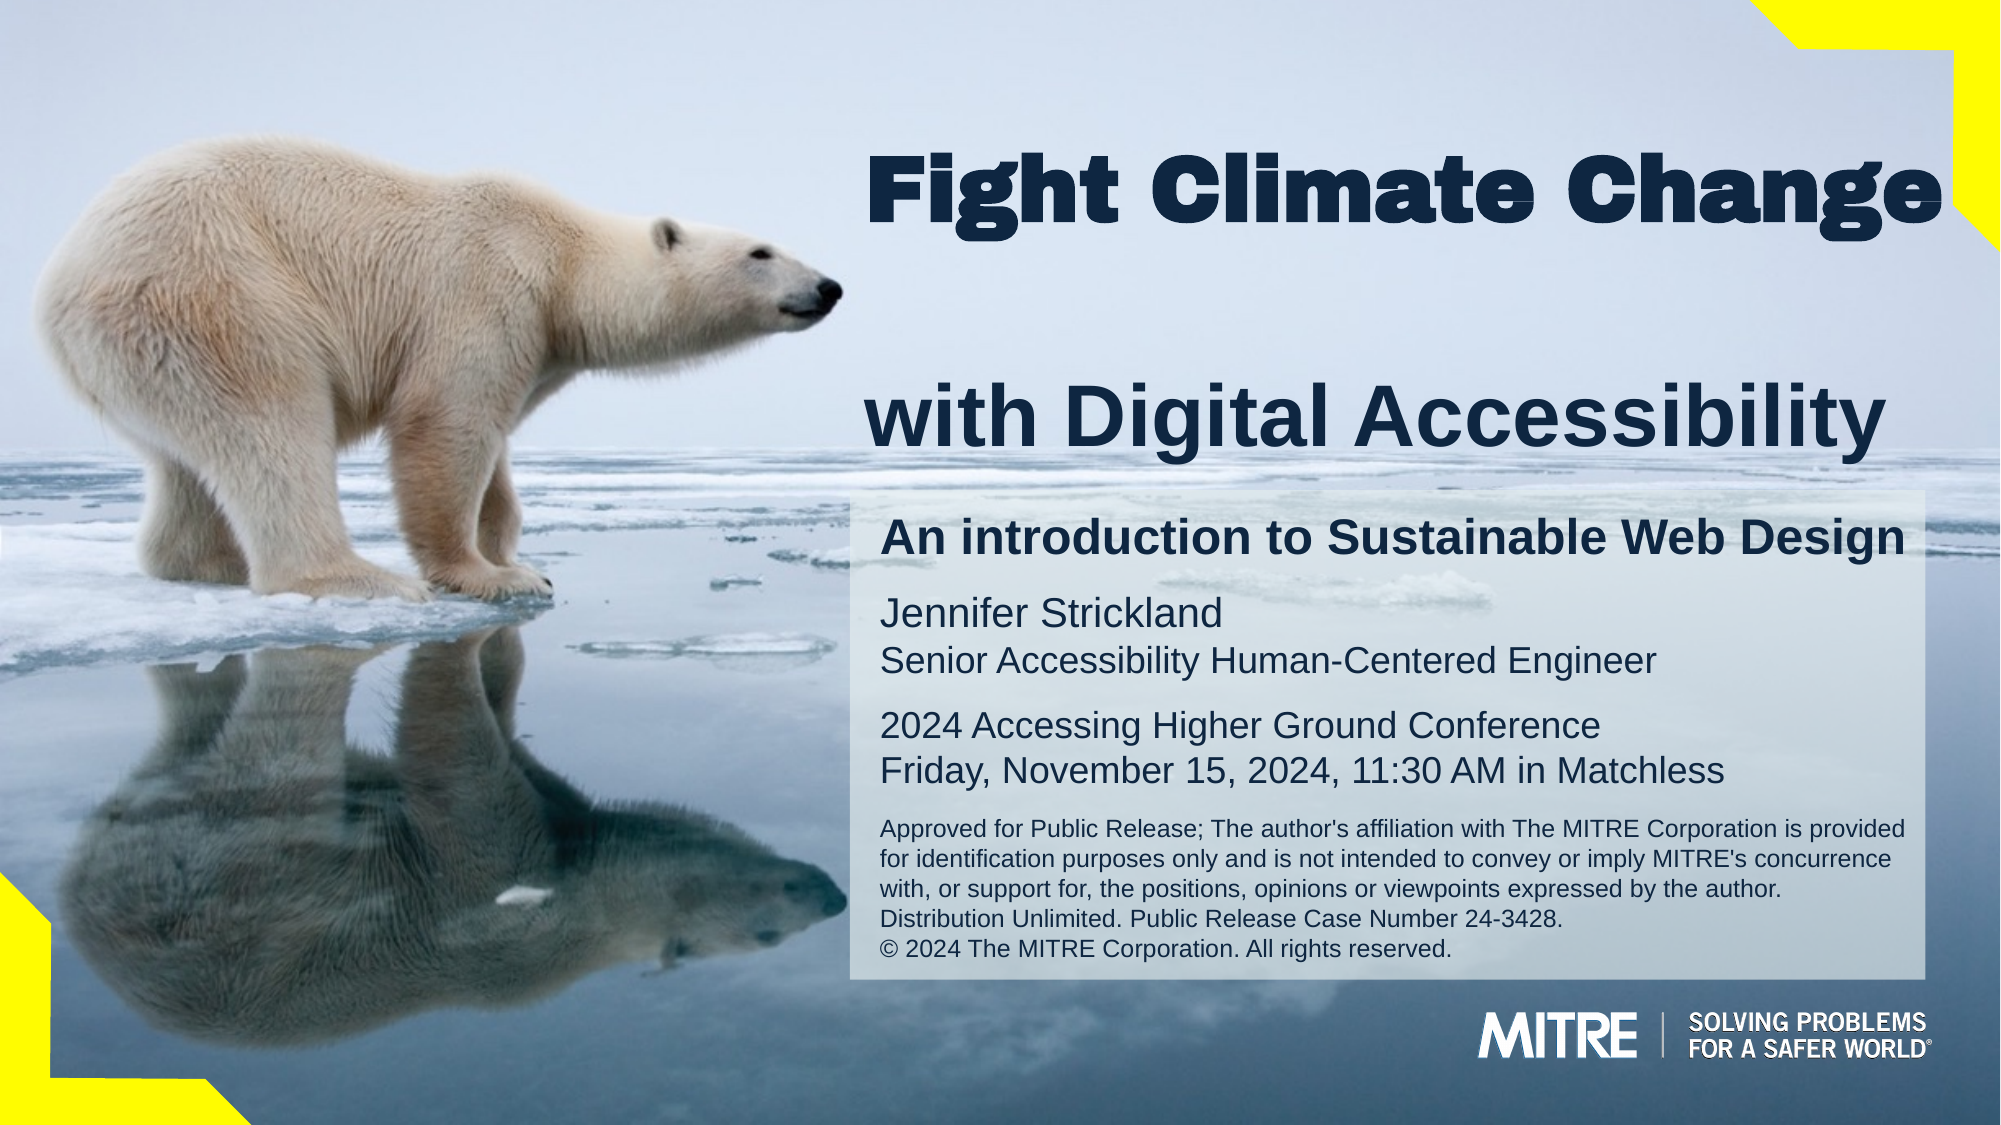

# Fight Climate Change with Digital Accessibility
An introduction to Sustainable Web Design
Jennifer Strickland
Senior Accessibility Human-Centered Engineer
2024 Accessing Higher Ground Conference
Friday, November 15, 2024, 11:30 AM in Matchless
Approved for Public Release; The author's affiliation with The MITRE Corporation is provided for identification purposes only and is not intended to convey or imply MITRE's concurrence with, or support for, the positions, opinions or viewpoints expressed by the author. Distribution Unlimited. Public Release Case Number 24-3428.
© 2024 The MITRE Corporation. All rights reserved.